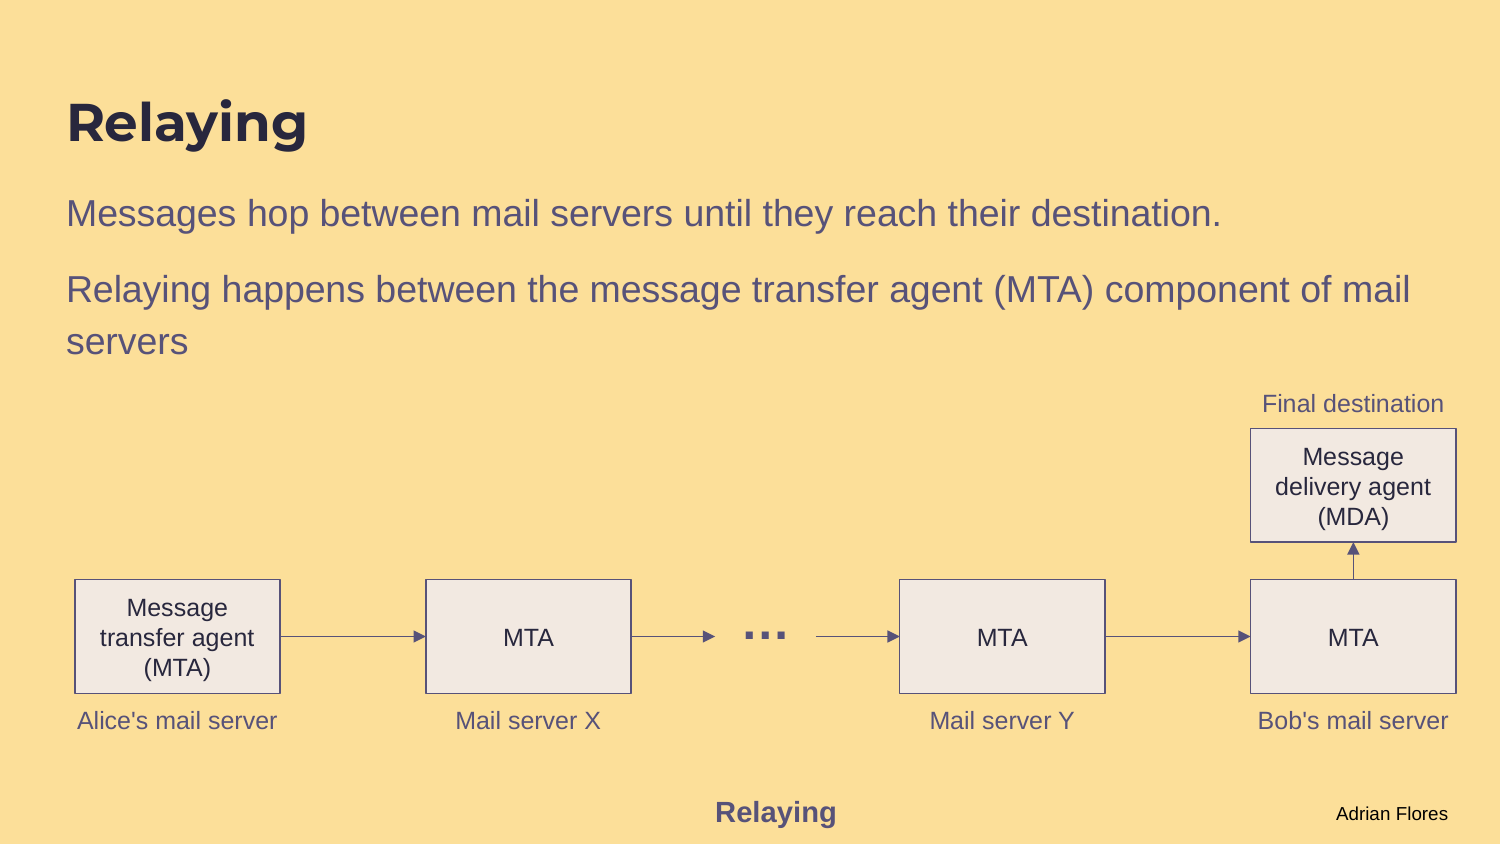

# Relaying
Messages hop between mail servers until they reach their destination.
Relaying happens between the message transfer agent (MTA) component of mail servers
Final destination
Message delivery agent (MDA)
Message transfer agent (MTA)
MTA
MTA
MTA
…
Bob's mail server
Mail server Y
Alice's mail server
Mail server X
Relaying
Adrian Flores